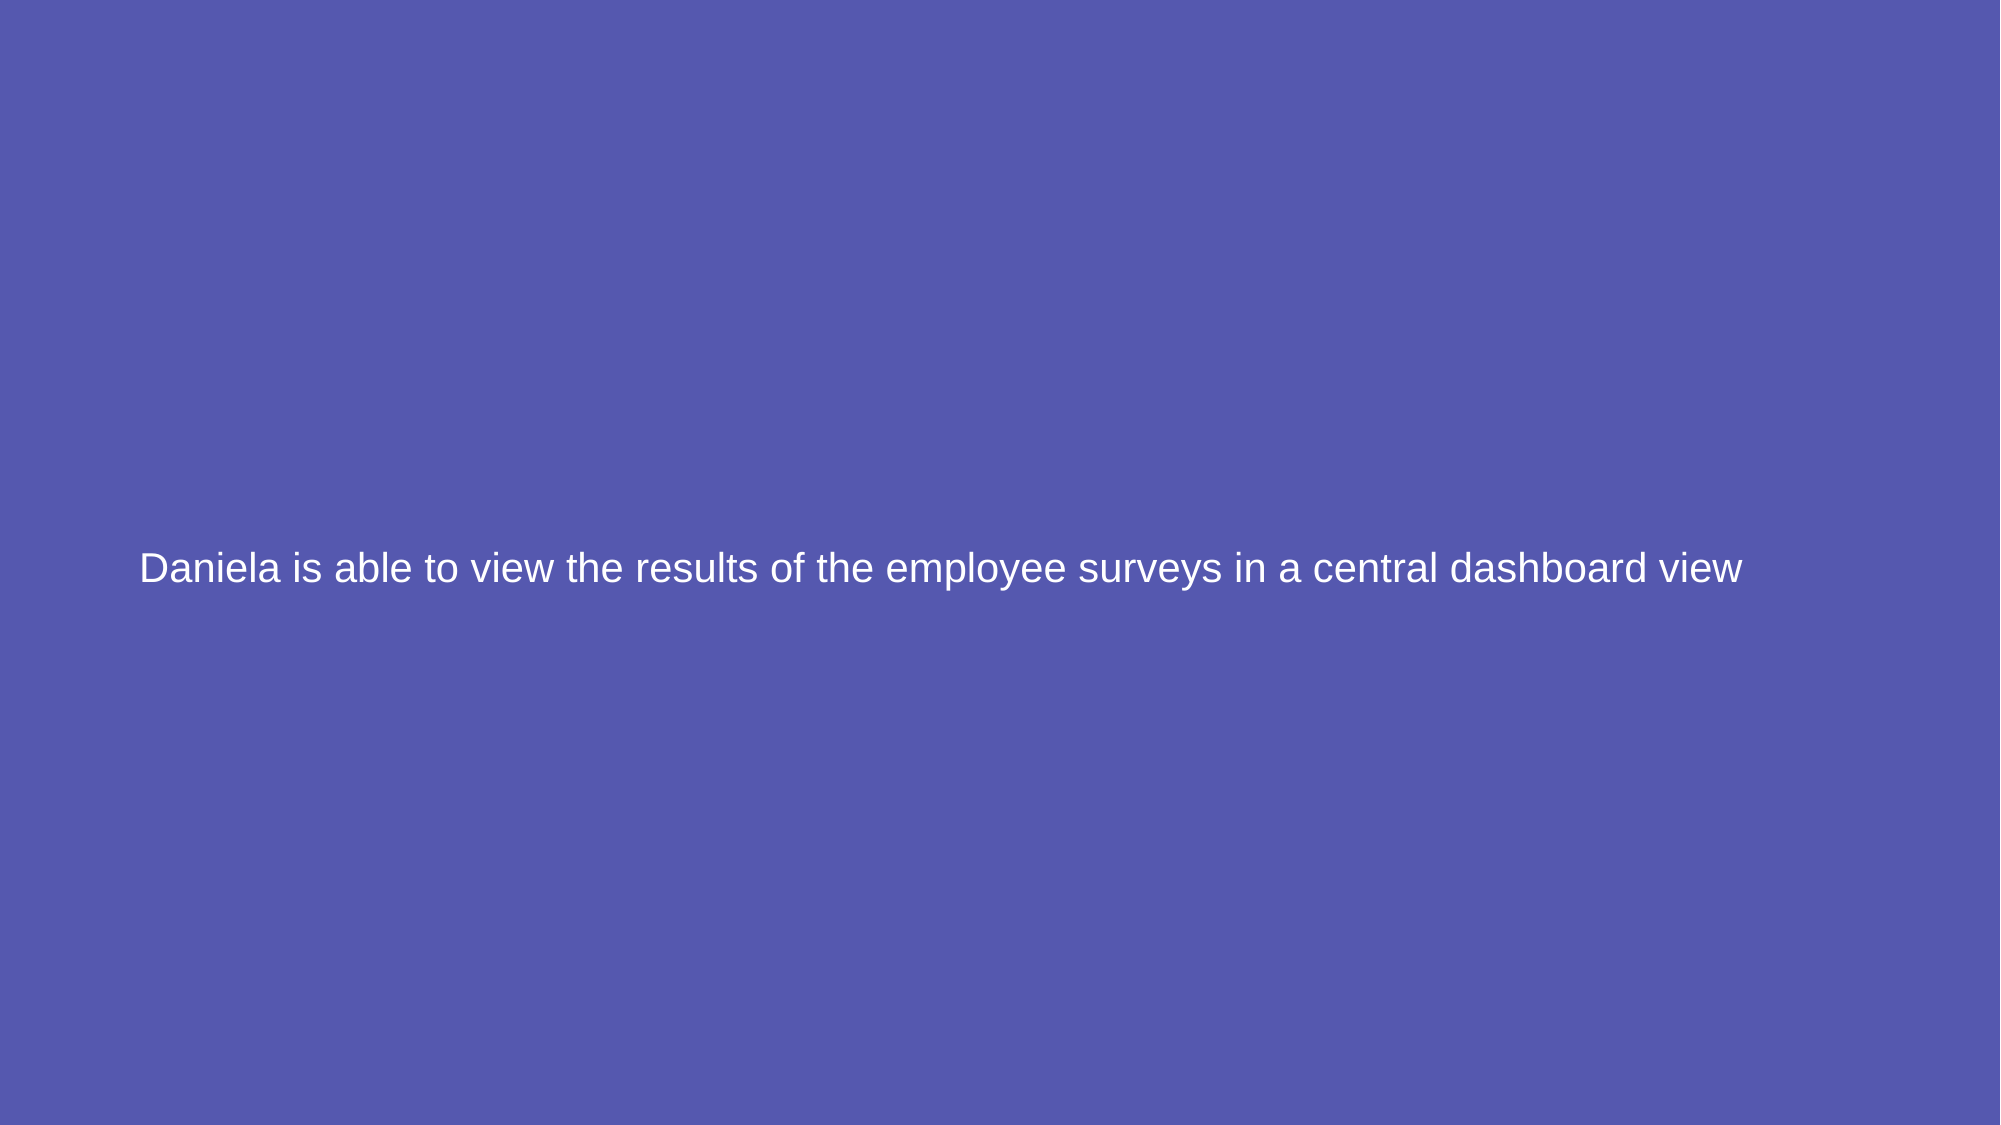

Daniela is able to view the results of the employee surveys in a central dashboard view